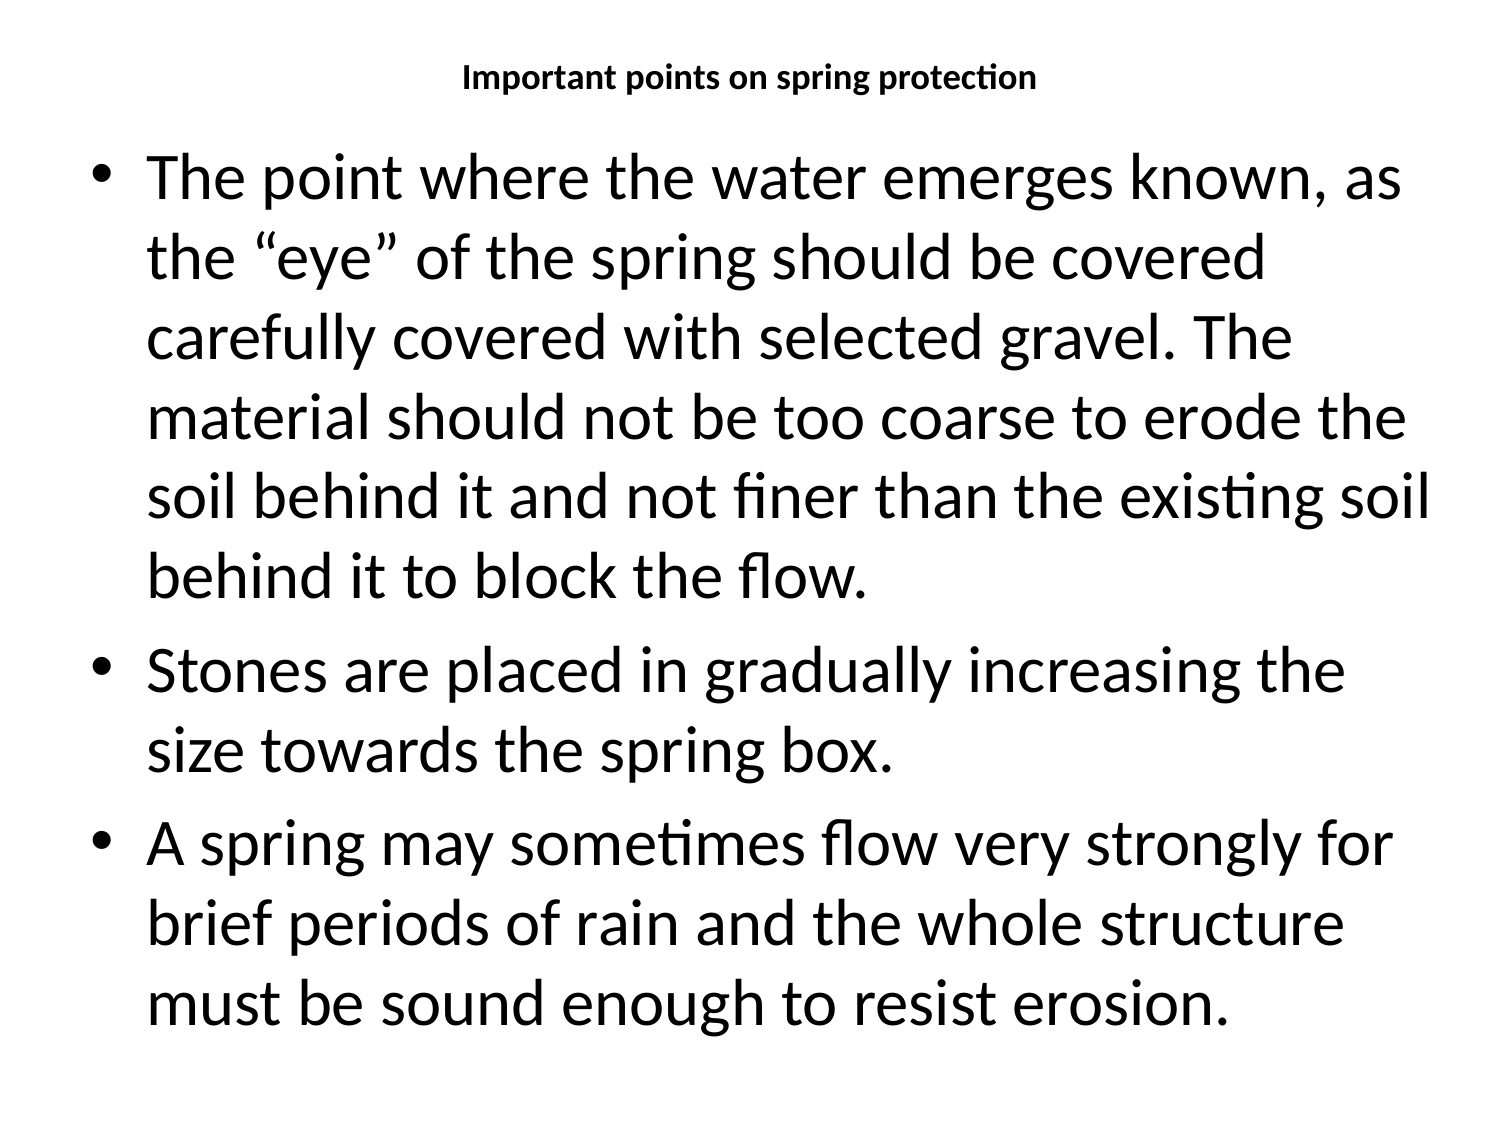

# Important points on spring protection
The point where the water emerges known, as the “eye” of the spring should be covered carefully covered with selected gravel. The material should not be too coarse to erode the soil behind it and not finer than the existing soil behind it to block the flow.
Stones are placed in gradually increasing the size towards the spring box.
A spring may sometimes flow very strongly for brief periods of rain and the whole structure must be sound enough to resist erosion.